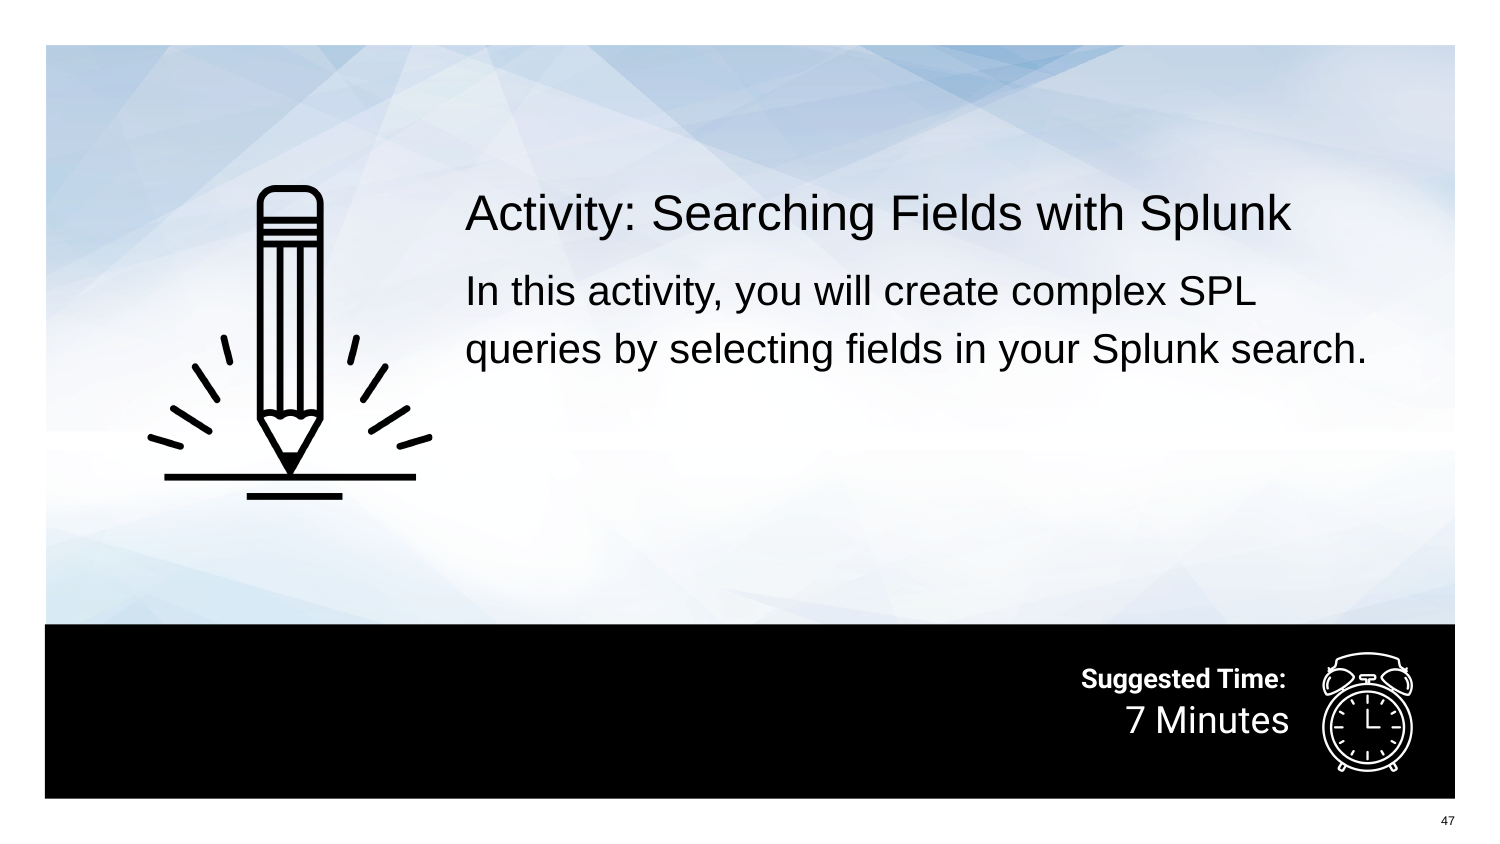

Activity: Searching Fields with Splunk
In this activity, you will create complex SPL queries by selecting fields in your Splunk search.
# 7 Minutes
47